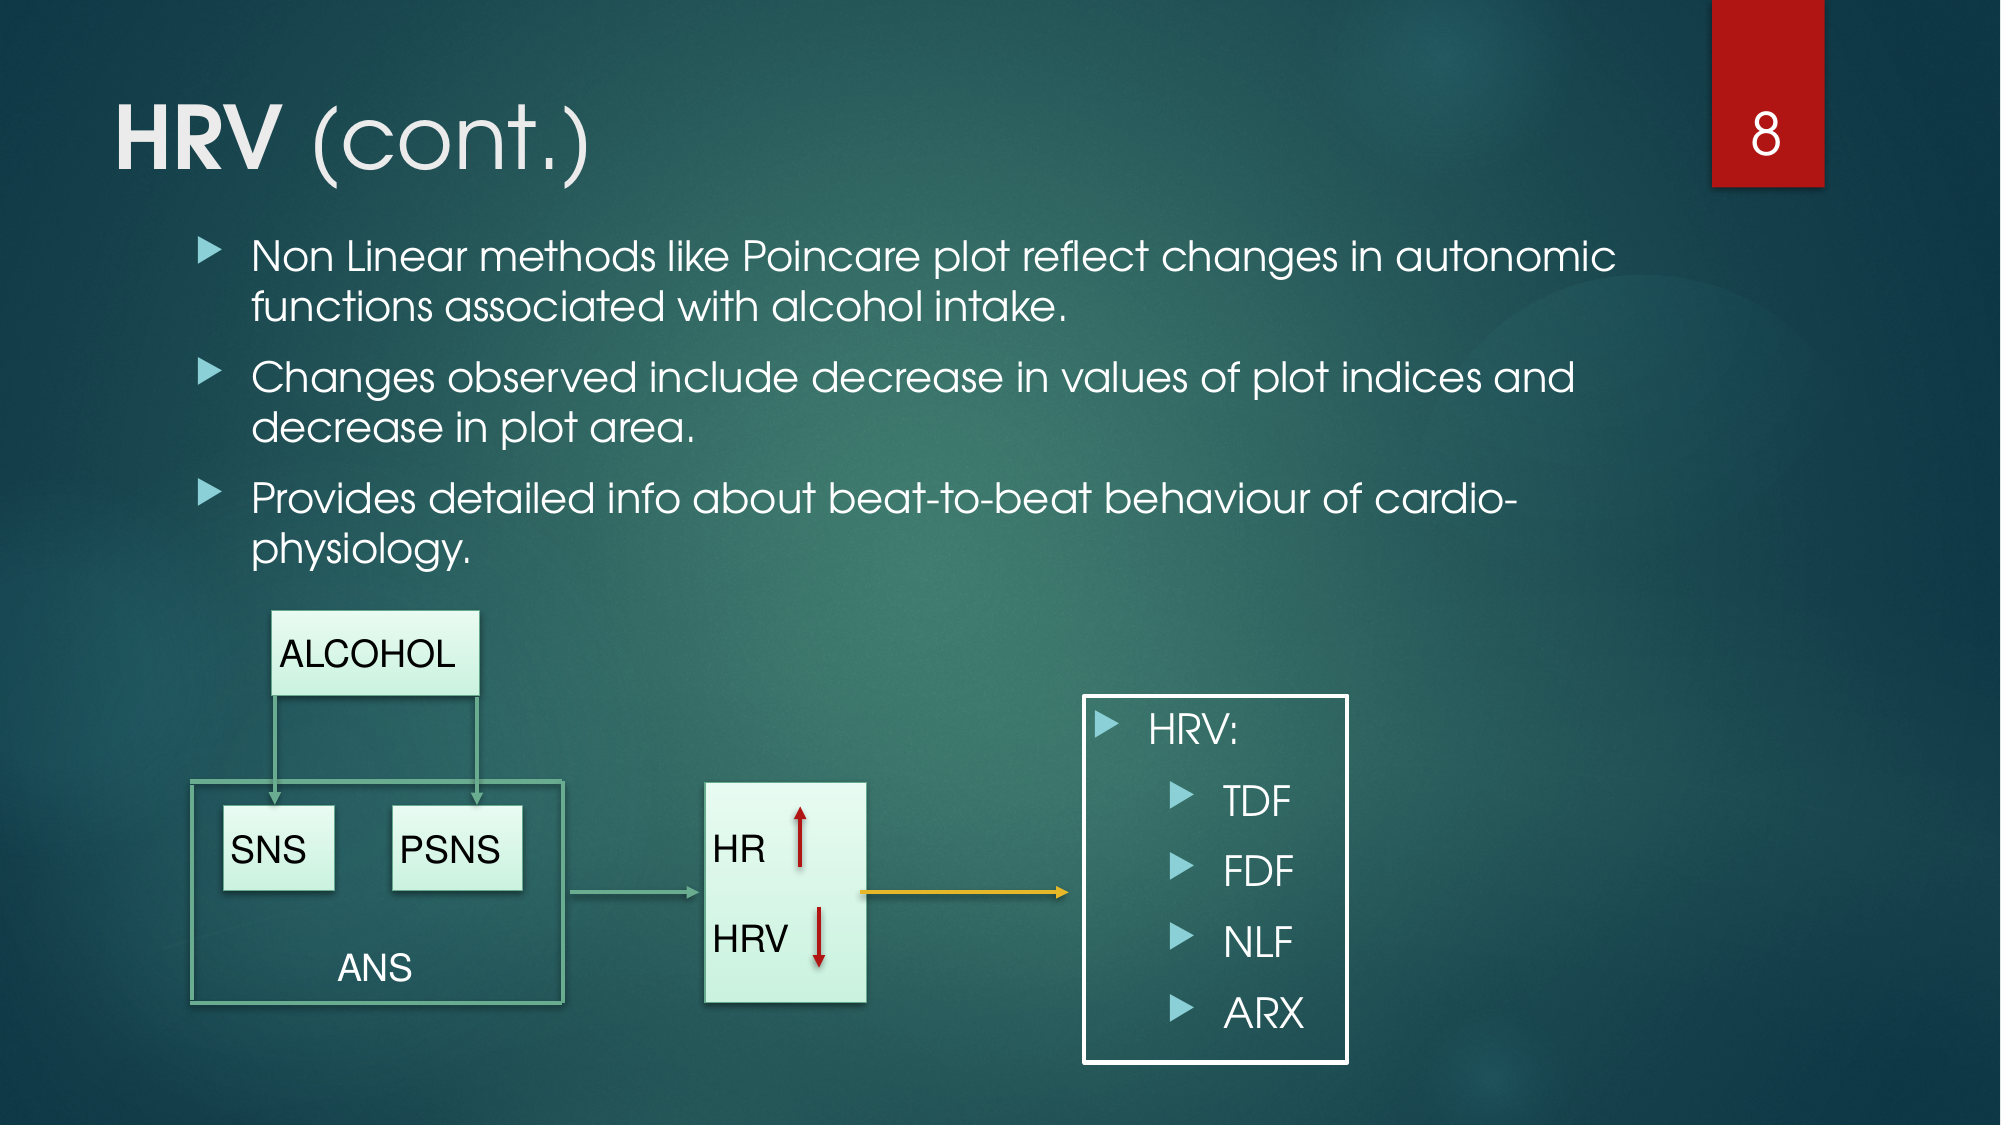

# HRV (cont.)
8
Non Linear methods like Poincare plot reflect changes in autonomic functions associated with alcohol intake.
Changes observed include decrease in values of plot indices and decrease in plot area.
Provides detailed info about beat-to-beat behaviour of cardio-physiology.
ALCOHOL
HRV:
TDF
FDF
NLF
ARX

HR

HRV

SNS
PSNS

ANS